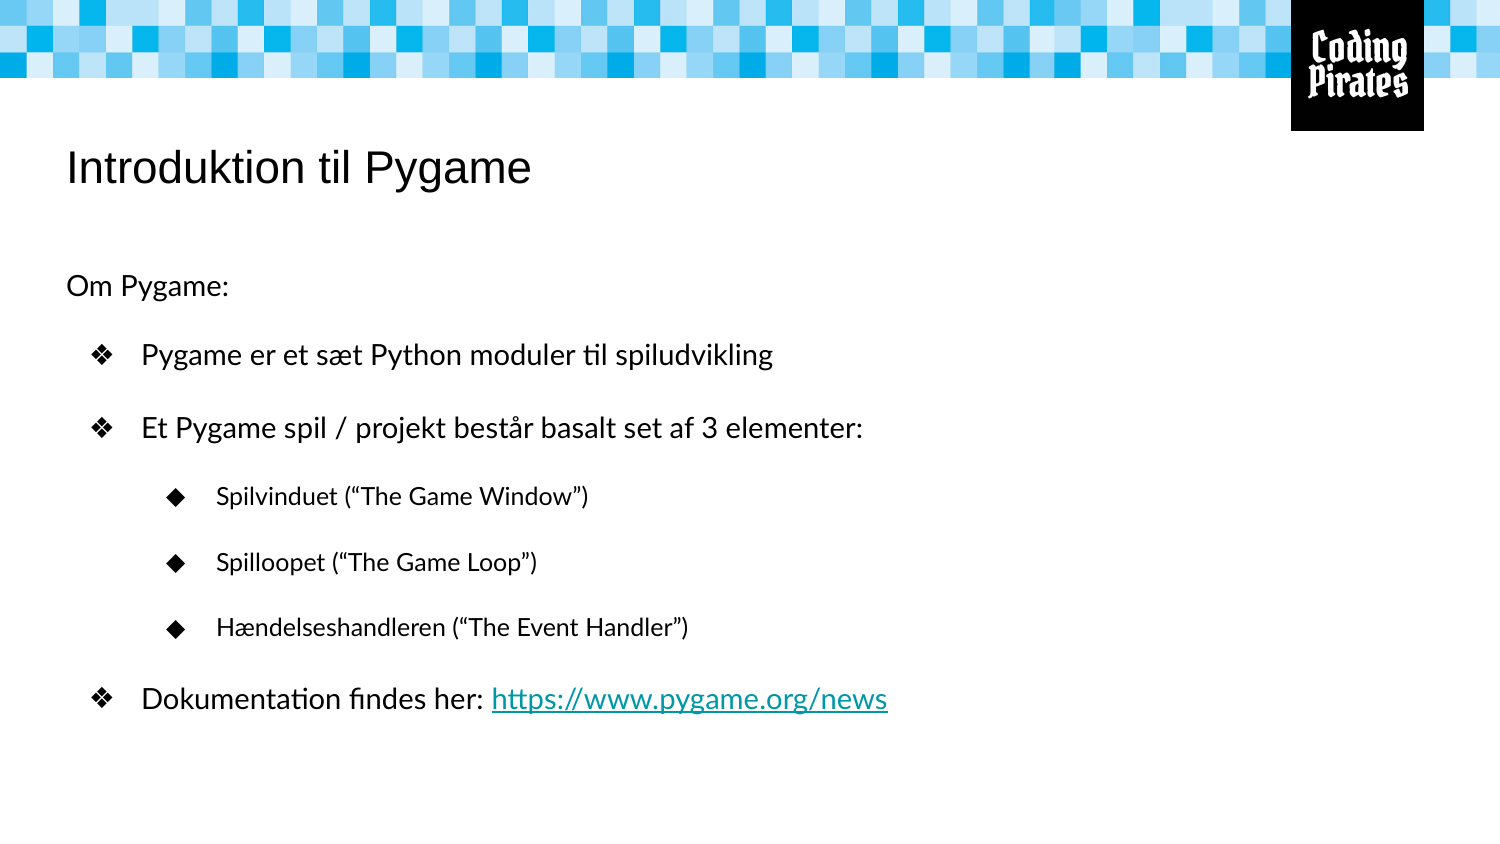

# Introduktion til Pygame
Om Pygame:
Pygame er et sæt Python moduler til spiludvikling
Et Pygame spil / projekt består basalt set af 3 elementer:
Spilvinduet (“The Game Window”)
Spilloopet (“The Game Loop”)
Hændelseshandleren (“The Event Handler”)
Dokumentation findes her: https://www.pygame.org/news